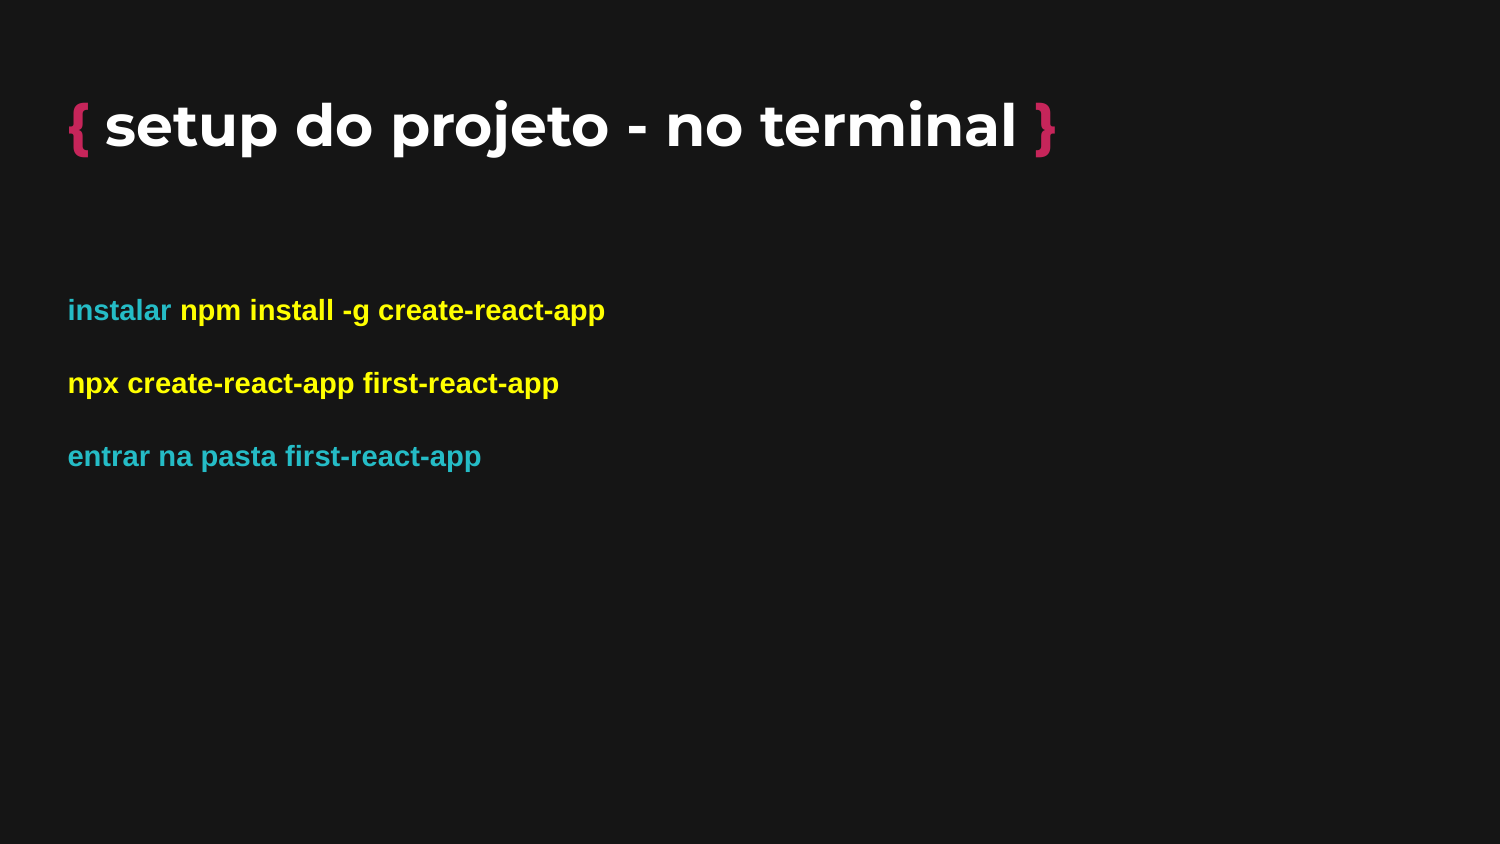

# { setup do projeto - no terminal }

instalar npm install -g create-react-app
npx create-react-app first-react-app
entrar na pasta first-react-app